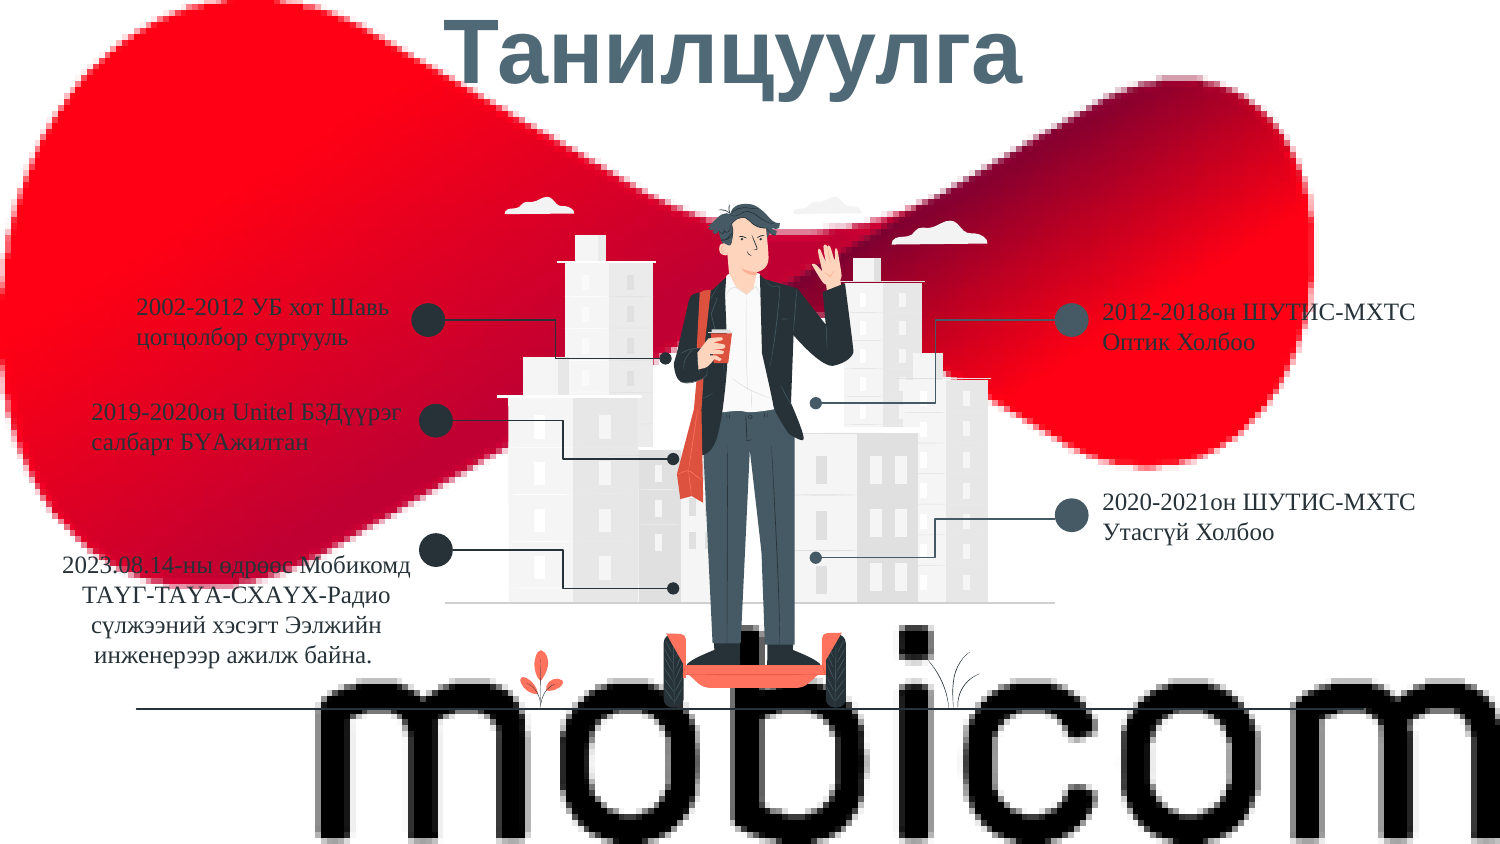

Танилцуулга

2002-2012 УБ хот Шавь цогцолбор сургууль
2012-2018он ШУТИС-МХТС Оптик Холбоо

2019-2020он Unitel БЗДүүрэг салбарт БҮАжилтан

2020-2021он ШУТИС-МХТС Утасгүй Холбоо

2023.08.14-ны өдрөөс Мобикомд ТАҮГ-ТАҮА-СХАҮХ-Радио сүлжээний хэсэгт Ээлжийн инженерээр ажилж байна.